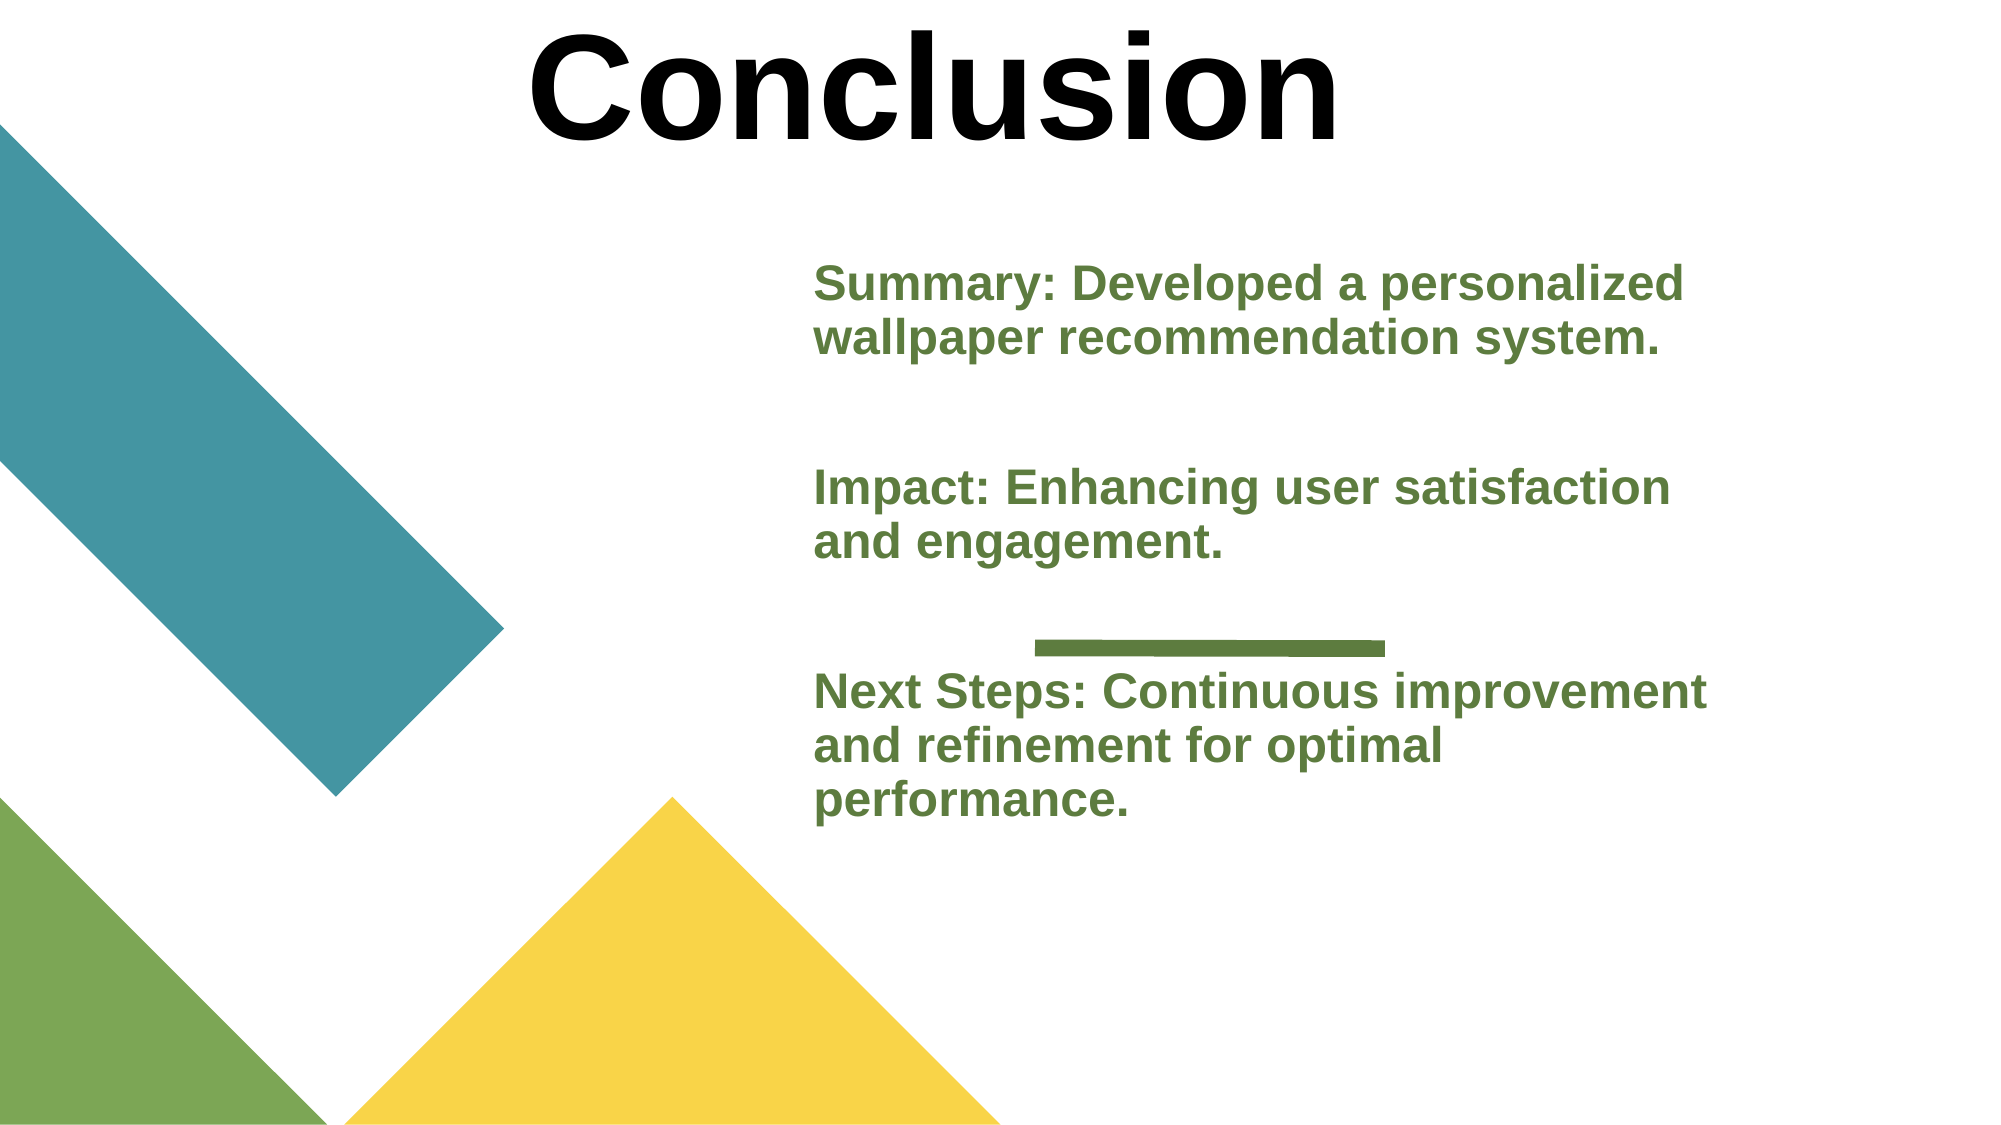

# Conclusion
Summary: Developed a personalized wallpaper recommendation system.

Impact: Enhancing user satisfaction and engagement.

Next Steps: Continuous improvement and refinement for optimal performance.